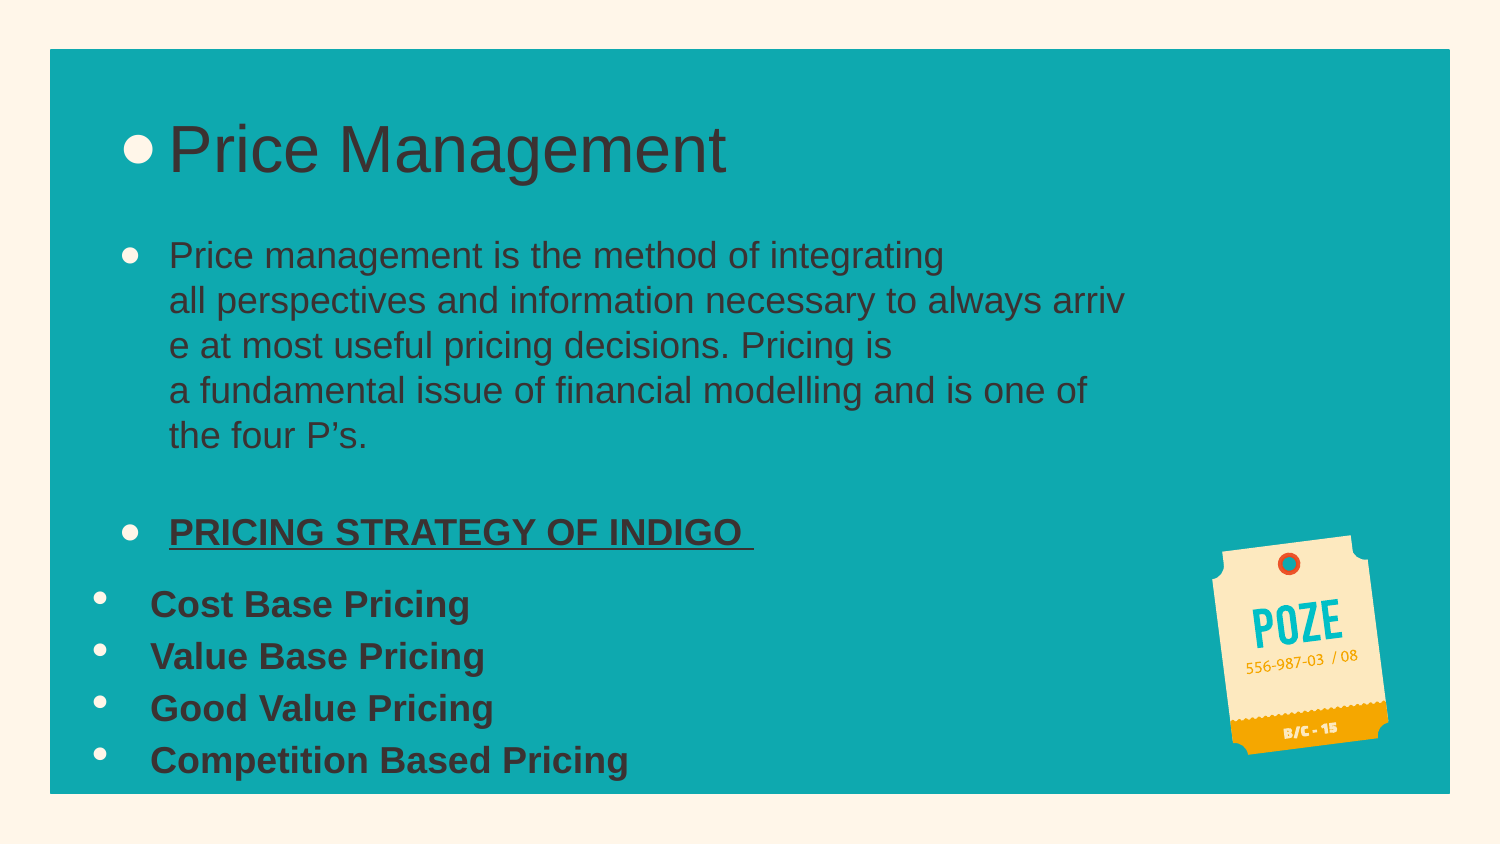

Price Management

Price management is the method of integrating all perspectives and information necessary to always arrive at most useful pricing decisions. Pricing is a fundamental issue of financial modelling and is one of the four P’s.

PRICING STRATEGY OF INDIGO
Cost Base Pricing
Value Base Pricing
Good Value Pricing
Competition Based Pricing